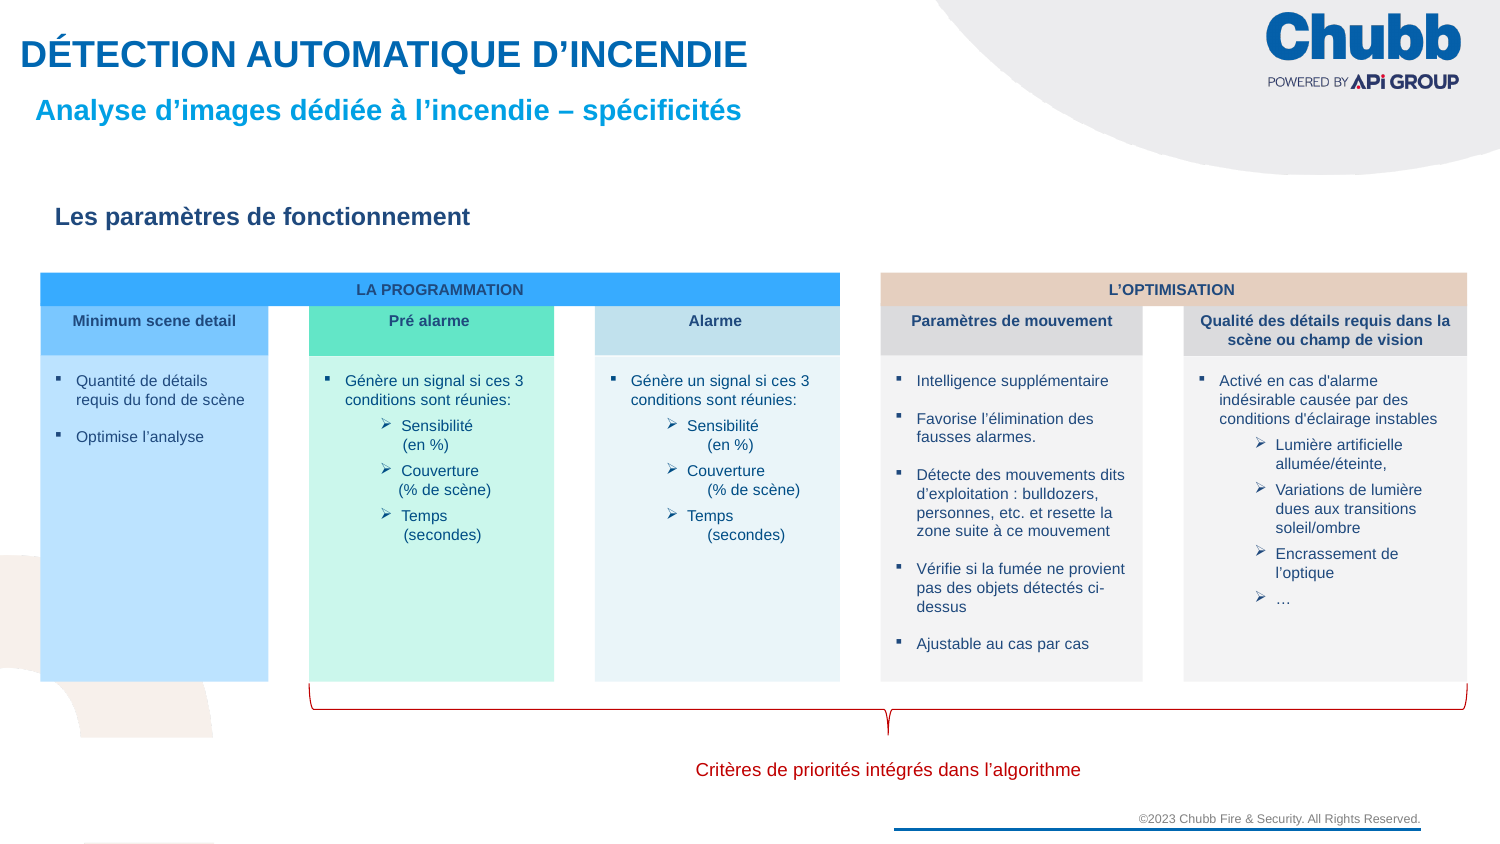

# détection automatique d’incendie
Analyse d’images dédiée à l’incendie – spécificités

Les paramètres de fonctionnement
LA PROGRAMMATION
L’OPTIMISATION
Minimum scene detail

Alarme

Paramètres de mouvement

Pré alarme

Qualité des détails requis dans la scène ou champ de vision

Quantité de détails requis du fond de scène

Optimise l’analyse
Génère un signal si ces 3 conditions sont réunies:

Sensibilité
     (en %)

Couverture
    (% de scène)

Temps
 (secondes)
Génère un signal si ces 3 conditions sont réunies:

Sensibilité
     (en %)

Couverture
     (% de scène)

Temps
     (secondes)
Intelligence supplémentaire

Favorise l’élimination des fausses alarmes.

Détecte des mouvements dits d’exploitation : bulldozers, personnes, etc. et resette la zone suite à ce mouvement

Vérifie si la fumée ne provient pas des objets détectés ci-dessus

Ajustable au cas par cas
Activé en cas d'alarme indésirable causée par des conditions d'éclairage instables

Lumière artificielle allumée/éteinte,

Variations de lumière dues aux transitions soleil/ombre

Encrassement de l’optique

…

Critères de priorités intégrés dans l’algorithme